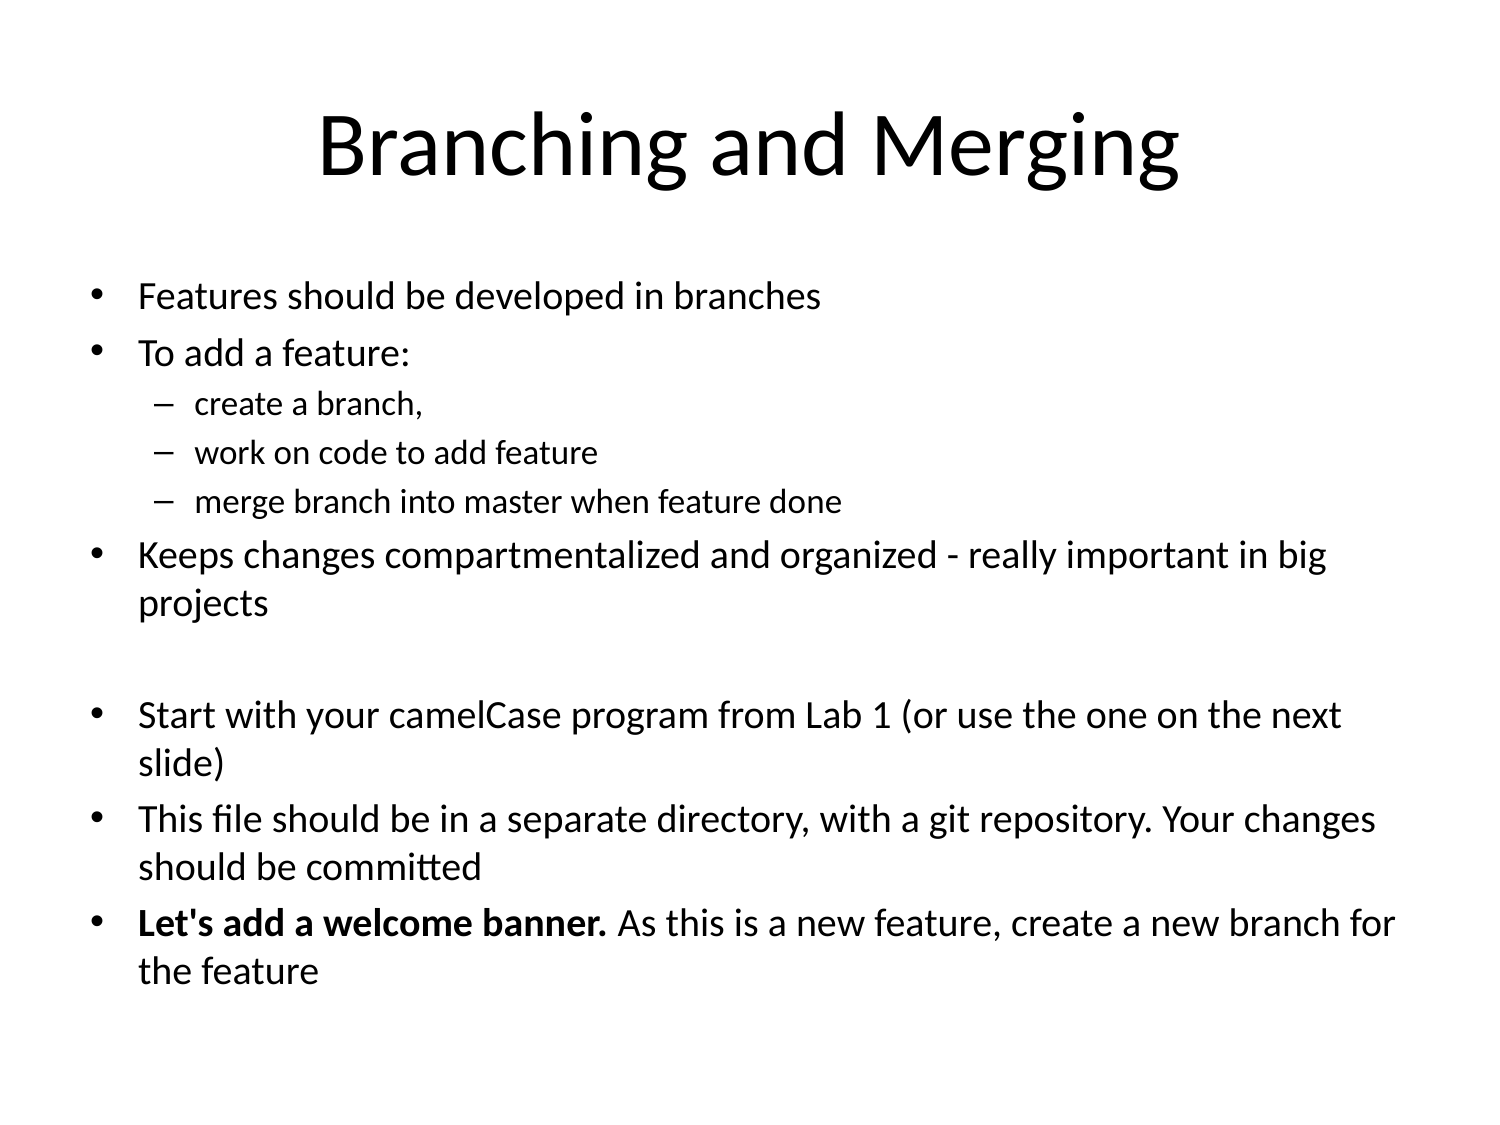

# Branching and Merging
Features should be developed in branches
To add a feature:
create a branch,
work on code to add feature
merge branch into master when feature done
Keeps changes compartmentalized and organized - really important in big projects

Start with your camelCase program from Lab 1 (or use the one on the next slide)
This file should be in a separate directory, with a git repository. Your changes should be committed
Let's add a welcome banner. As this is a new feature, create a new branch for the feature